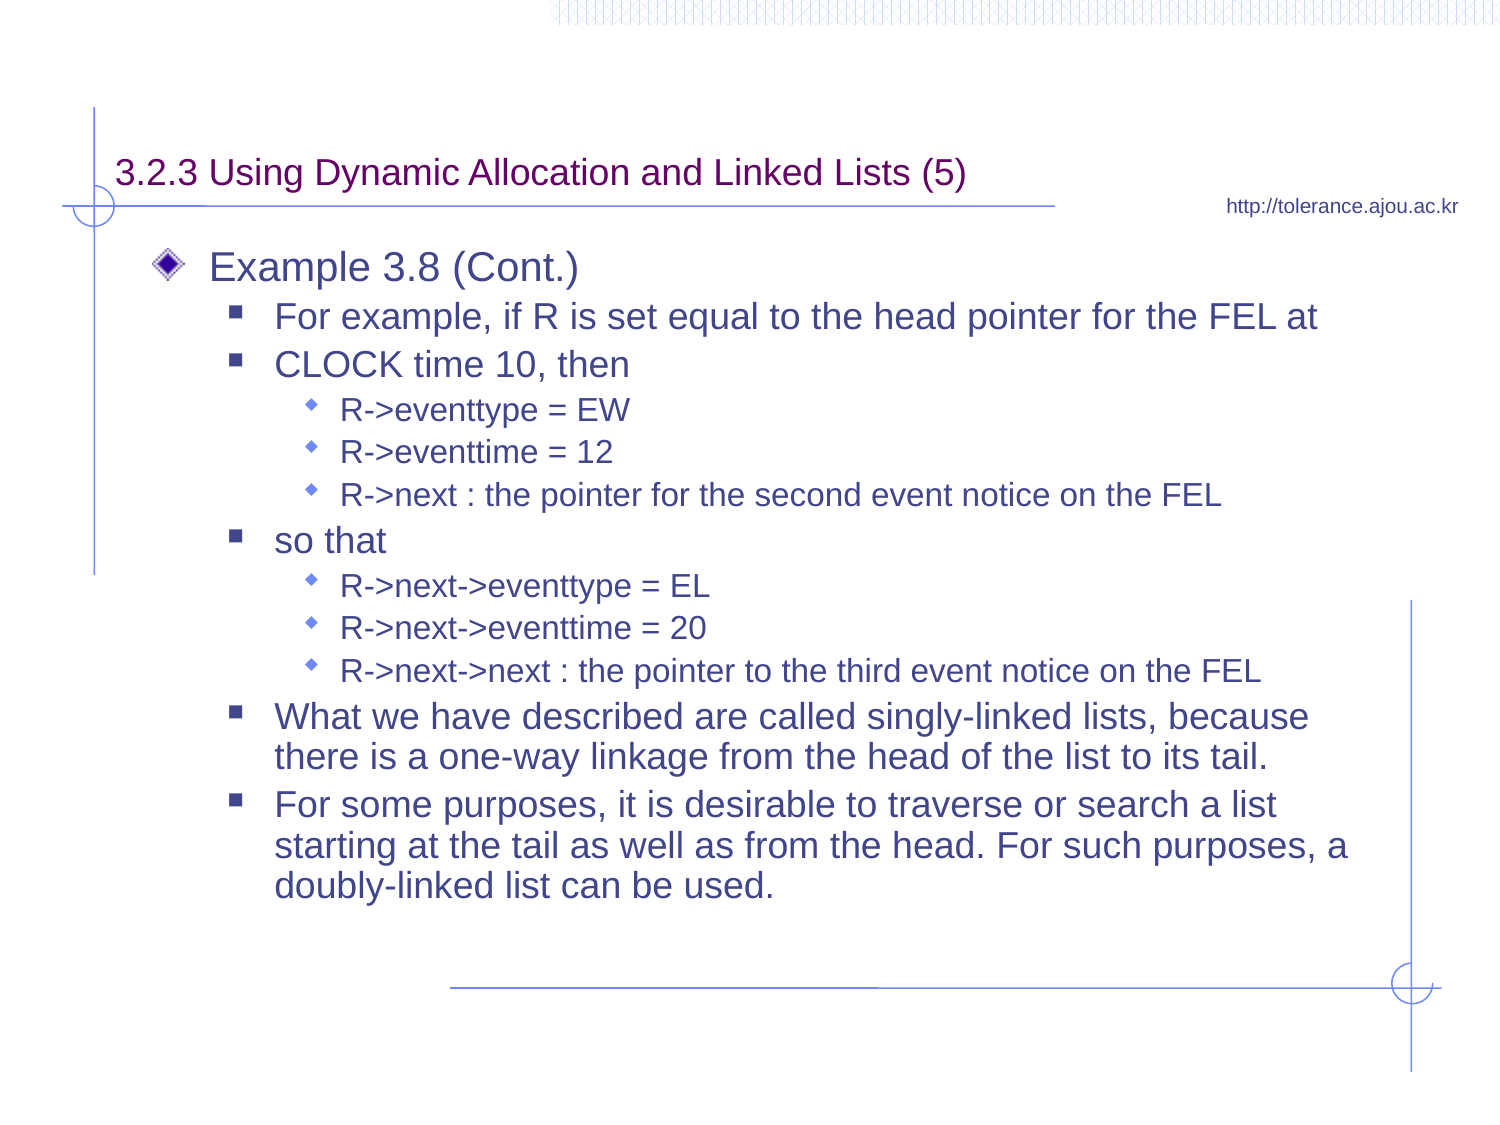

# 3.2.3 Using Dynamic Allocation and Linked Lists (5)
Example 3.8 (Cont.)
For example, if R is set equal to the head pointer for the FEL at
CLOCK time 10, then
R->eventtype = EW
R->eventtime = 12
R->next : the pointer for the second event notice on the FEL
so that
R->next->eventtype = EL
R->next->eventtime = 20
R->next->next : the pointer to the third event notice on the FEL
What we have described are called singly-linked lists, because there is a one-way linkage from the head of the list to its tail.
For some purposes, it is desirable to traverse or search a list starting at the tail as well as from the head. For such purposes, a doubly-linked list can be used.